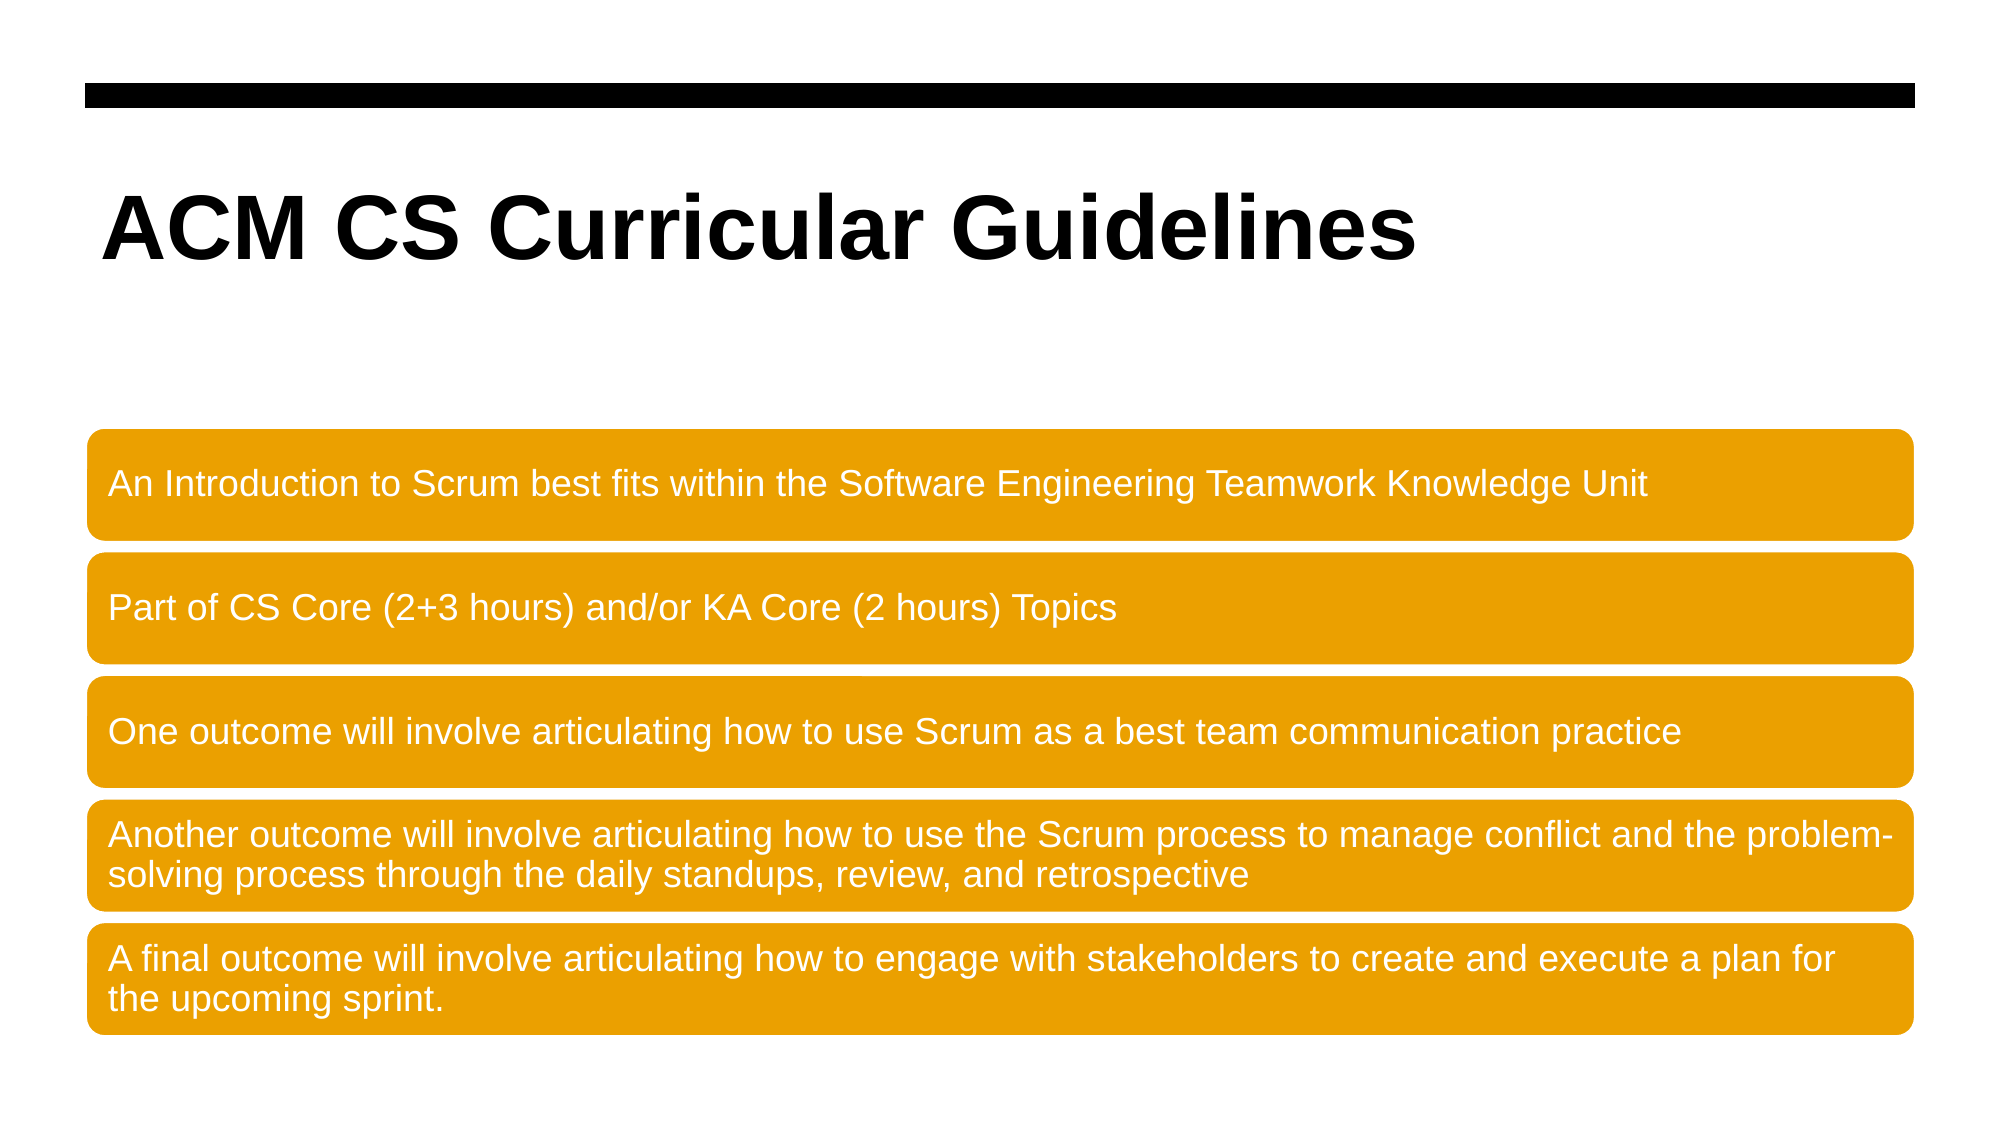

# ACM CS Curricular Guidelines
An Introduction to Scrum best fits within the Software Engineering Teamwork Knowledge Unit
Part of CS Core (2+3 hours) and/or KA Core (2 hours) Topics
One outcome will involve articulating how to use Scrum as a best team communication practice
Another outcome will involve articulating how to use the Scrum process to manage conflict and the problem-solving process through the daily standups, review, and retrospective
A final outcome will involve articulating how to engage with stakeholders to create and execute a plan for the upcoming sprint.